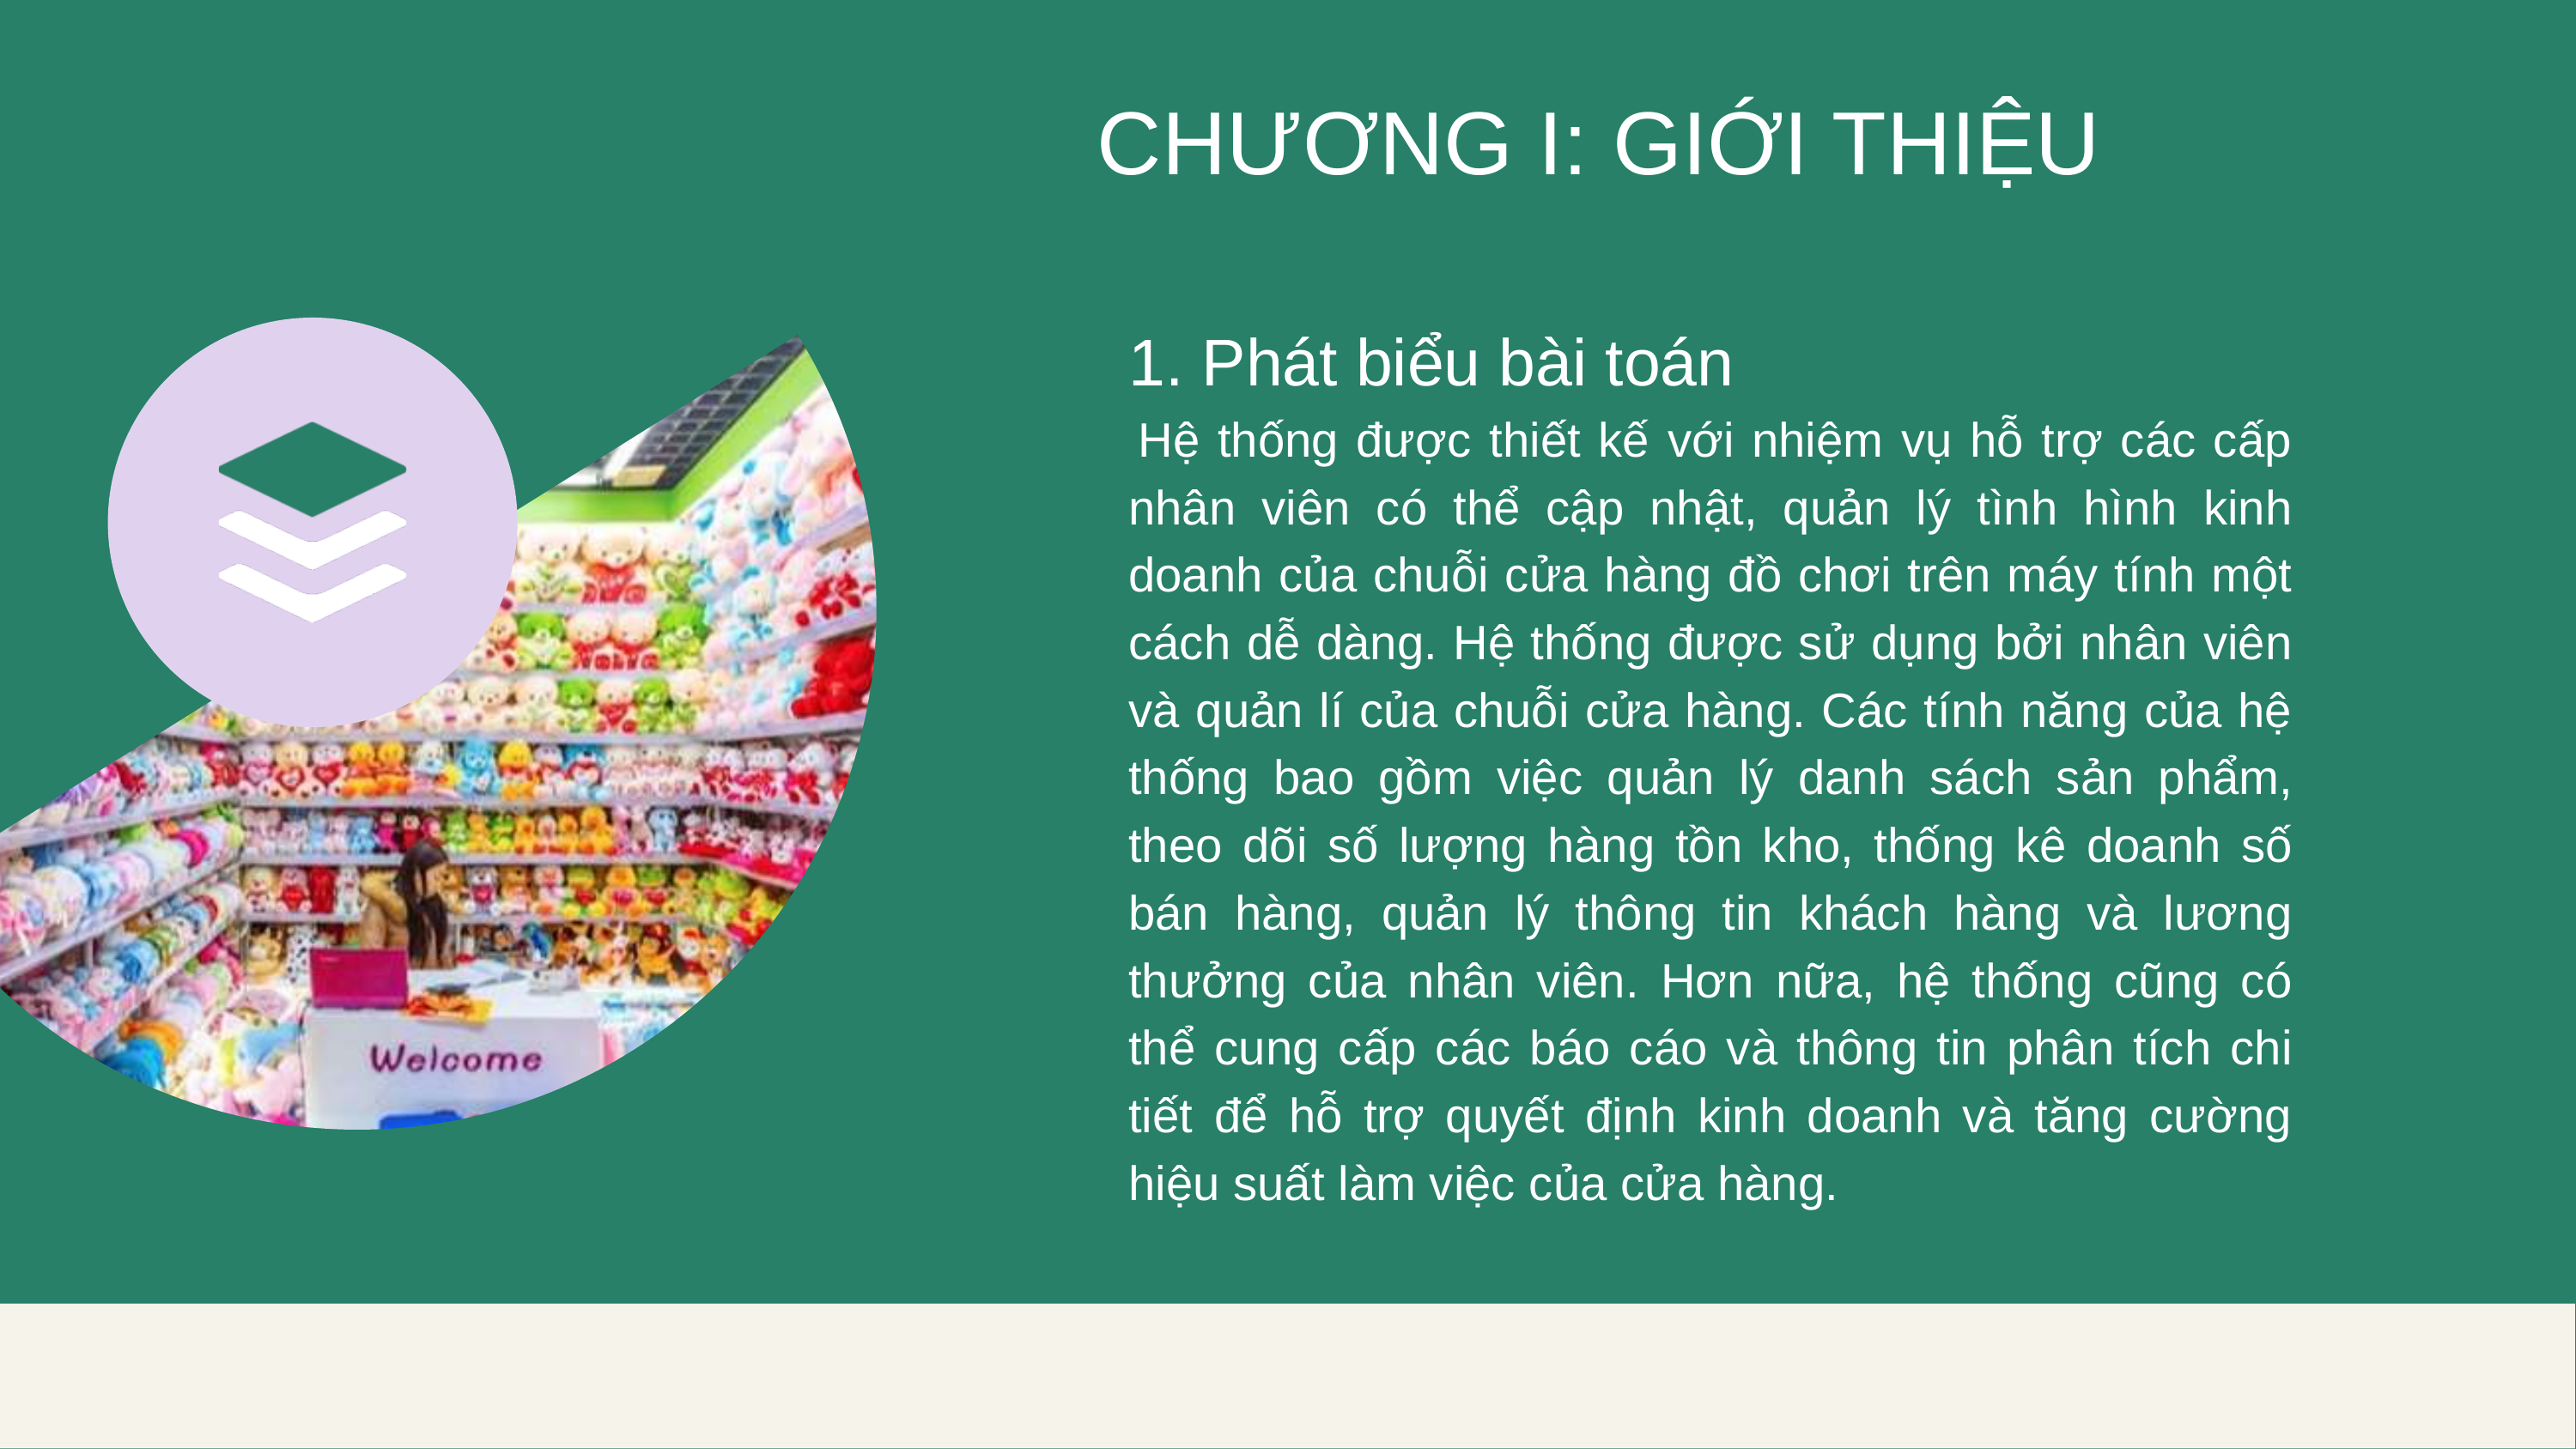

CHƯƠNG I: GIỚI THIỆU

1. Phát biểu bài toán
 Hệ thống được thiết kế với nhiệm vụ hỗ trợ các cấp nhân viên có thể cập nhật, quản lý tình hình kinh doanh của chuỗi cửa hàng đồ chơi trên máy tính một cách dễ dàng. Hệ thống được sử dụng bởi nhân viên và quản lí của chuỗi cửa hàng. Các tính năng của hệ thống bao gồm việc quản lý danh sách sản phẩm, theo dõi số lượng hàng tồn kho, thống kê doanh số bán hàng, quản lý thông tin khách hàng và lương thưởng của nhân viên. Hơn nữa, hệ thống cũng có thể cung cấp các báo cáo và thông tin phân tích chi tiết để hỗ trợ quyết định kinh doanh và tăng cường hiệu suất làm việc của cửa hàng.